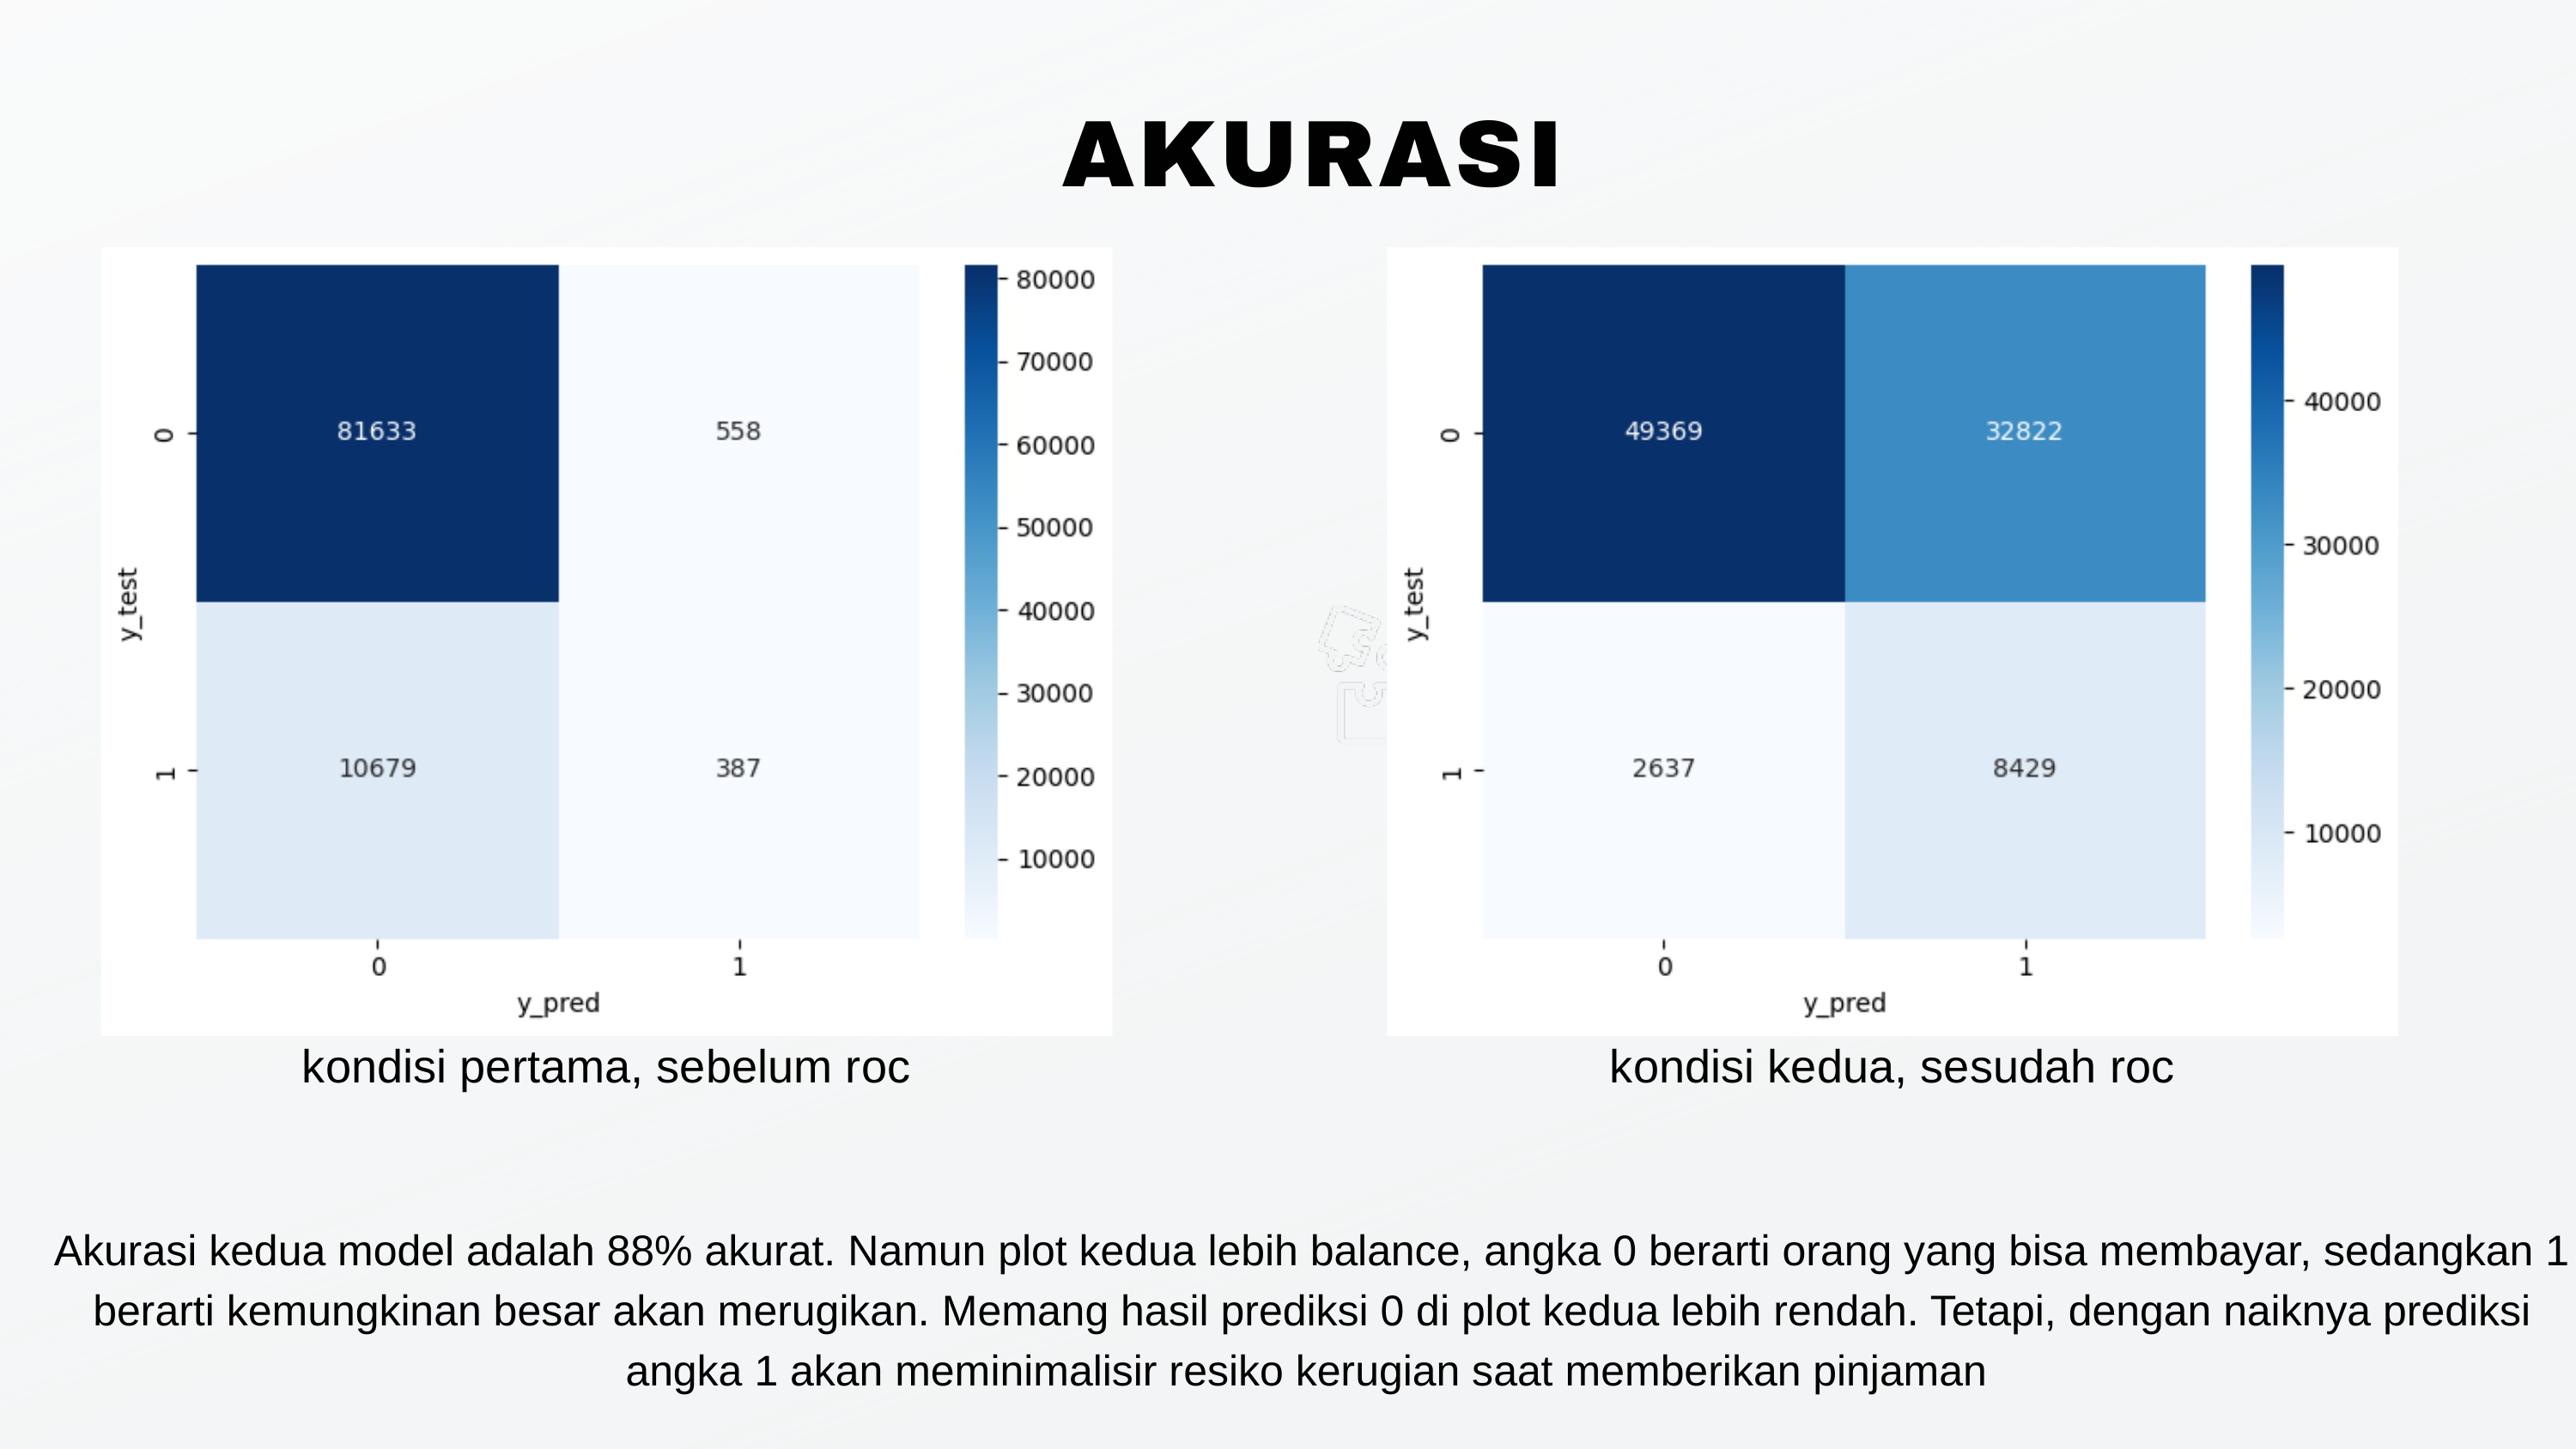

AKURASI

kondisi pertama, sebelum roc
kondisi kedua, sesudah roc
Akurasi kedua model adalah 88% akurat. Namun plot kedua lebih balance, angka 0 berarti orang yang bisa membayar, sedangkan 1 berarti kemungkinan besar akan merugikan. Memang hasil prediksi 0 di plot kedua lebih rendah. Tetapi, dengan naiknya prediksi angka 1 akan meminimalisir resiko kerugian saat memberikan pinjaman